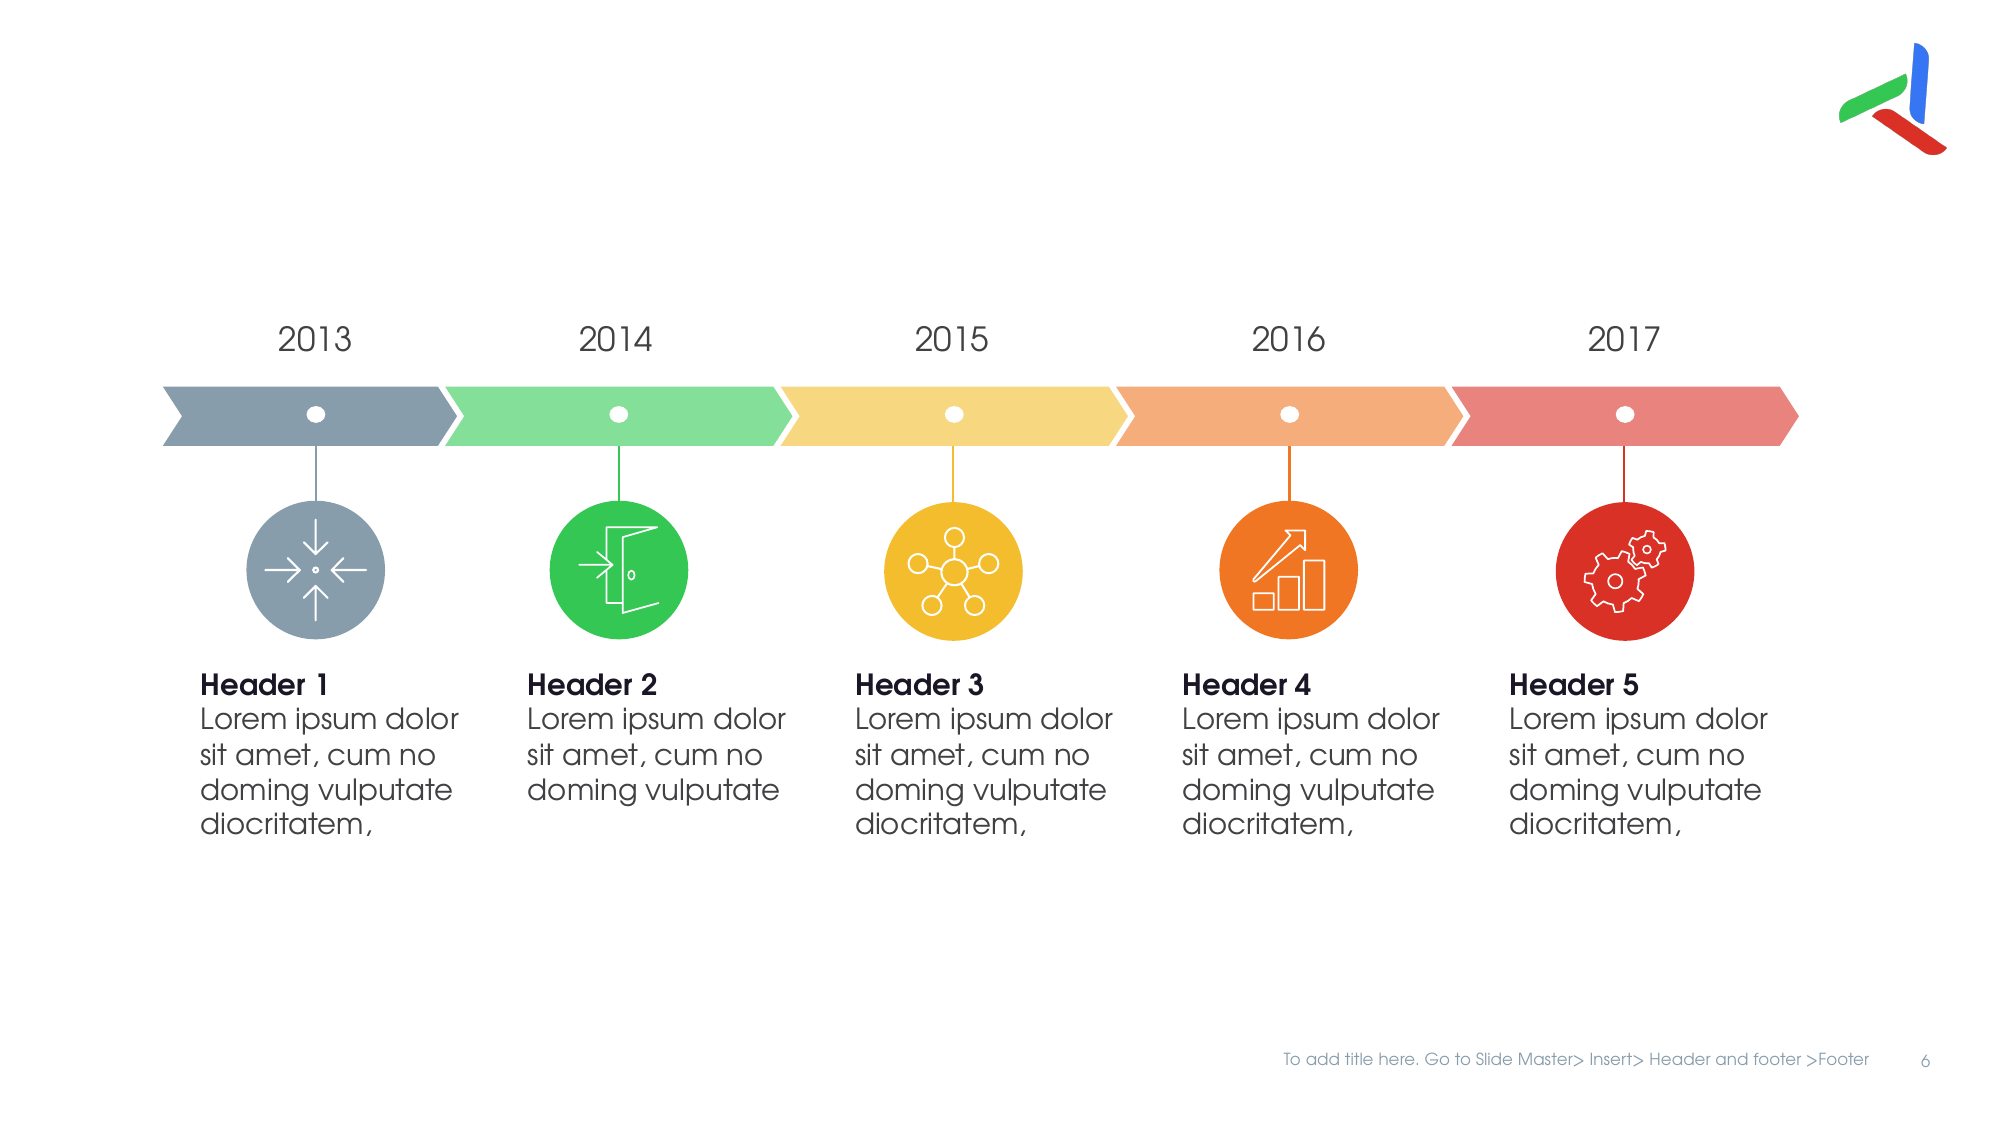

#

2013
2014
2015
2016
2017

Header 1
Lorem ipsum dolor sit amet, cum no doming vulputate diocritatem,
Header 2
Lorem ipsum dolor sit amet, cum no doming vulputate
Header 3
Lorem ipsum dolor sit amet, cum no doming vulputate diocritatem,
Header 4
Lorem ipsum dolor sit amet, cum no doming vulputate diocritatem,
Header 5
Lorem ipsum dolor sit amet, cum no doming vulputate diocritatem,
To add title here. Go to Slide Master> Insert> Header and footer >Footer